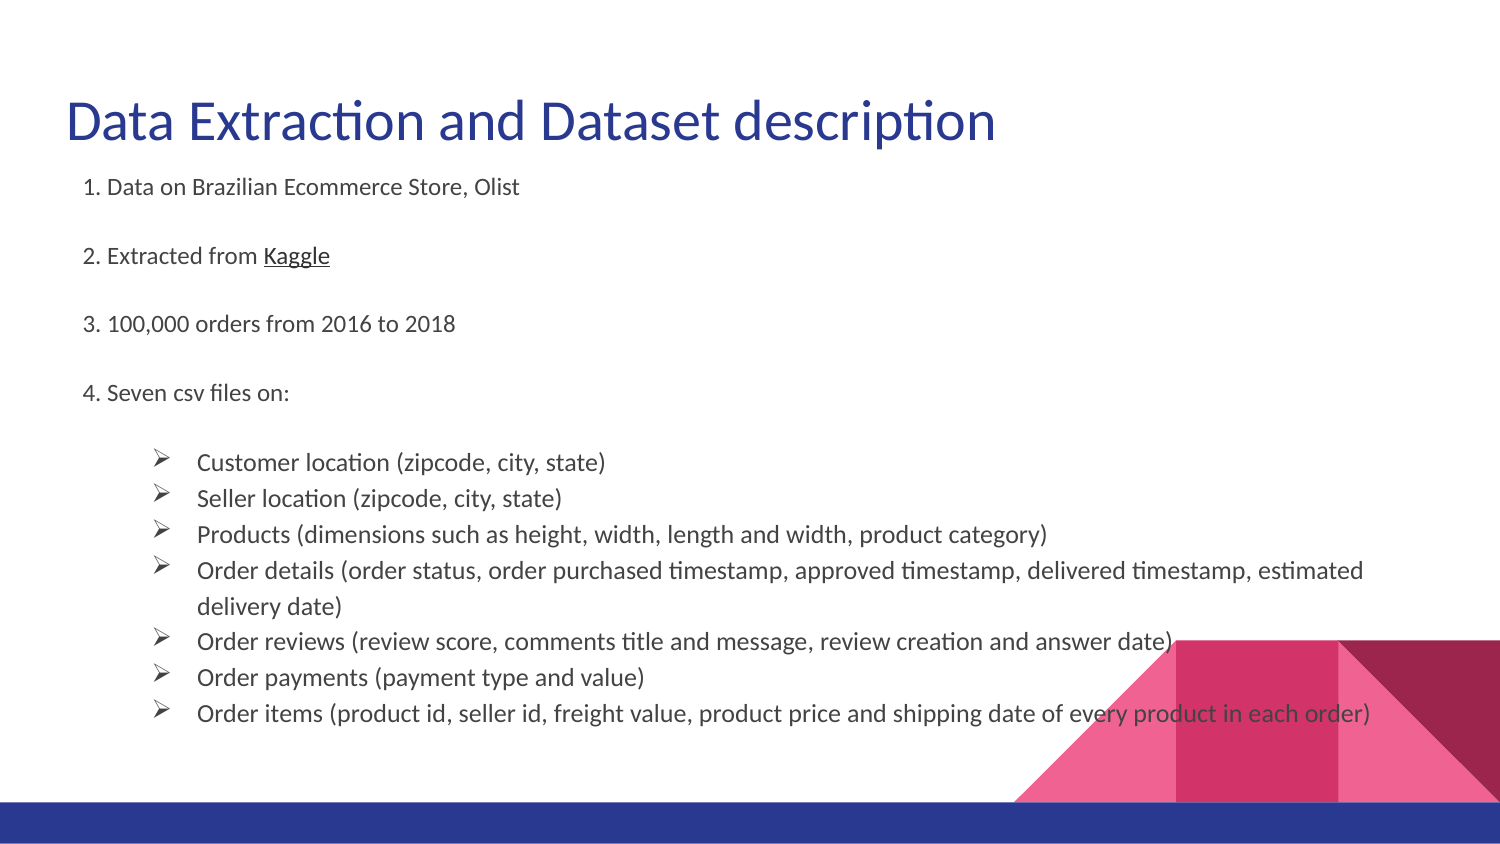

# Data Extraction and Dataset description
1. Data on Brazilian Ecommerce Store, Olist

2. Extracted from Kaggle

3. 100,000 orders from 2016 to 2018

4. Seven csv files on:

Customer location (zipcode, city, state)
Seller location (zipcode, city, state)
Products (dimensions such as height, width, length and width, product category)
Order details (order status, order purchased timestamp, approved timestamp, delivered timestamp, estimated delivery date)
Order reviews (review score, comments title and message, review creation and answer date)
Order payments (payment type and value)
Order items (product id, seller id, freight value, product price and shipping date of every product in each order)